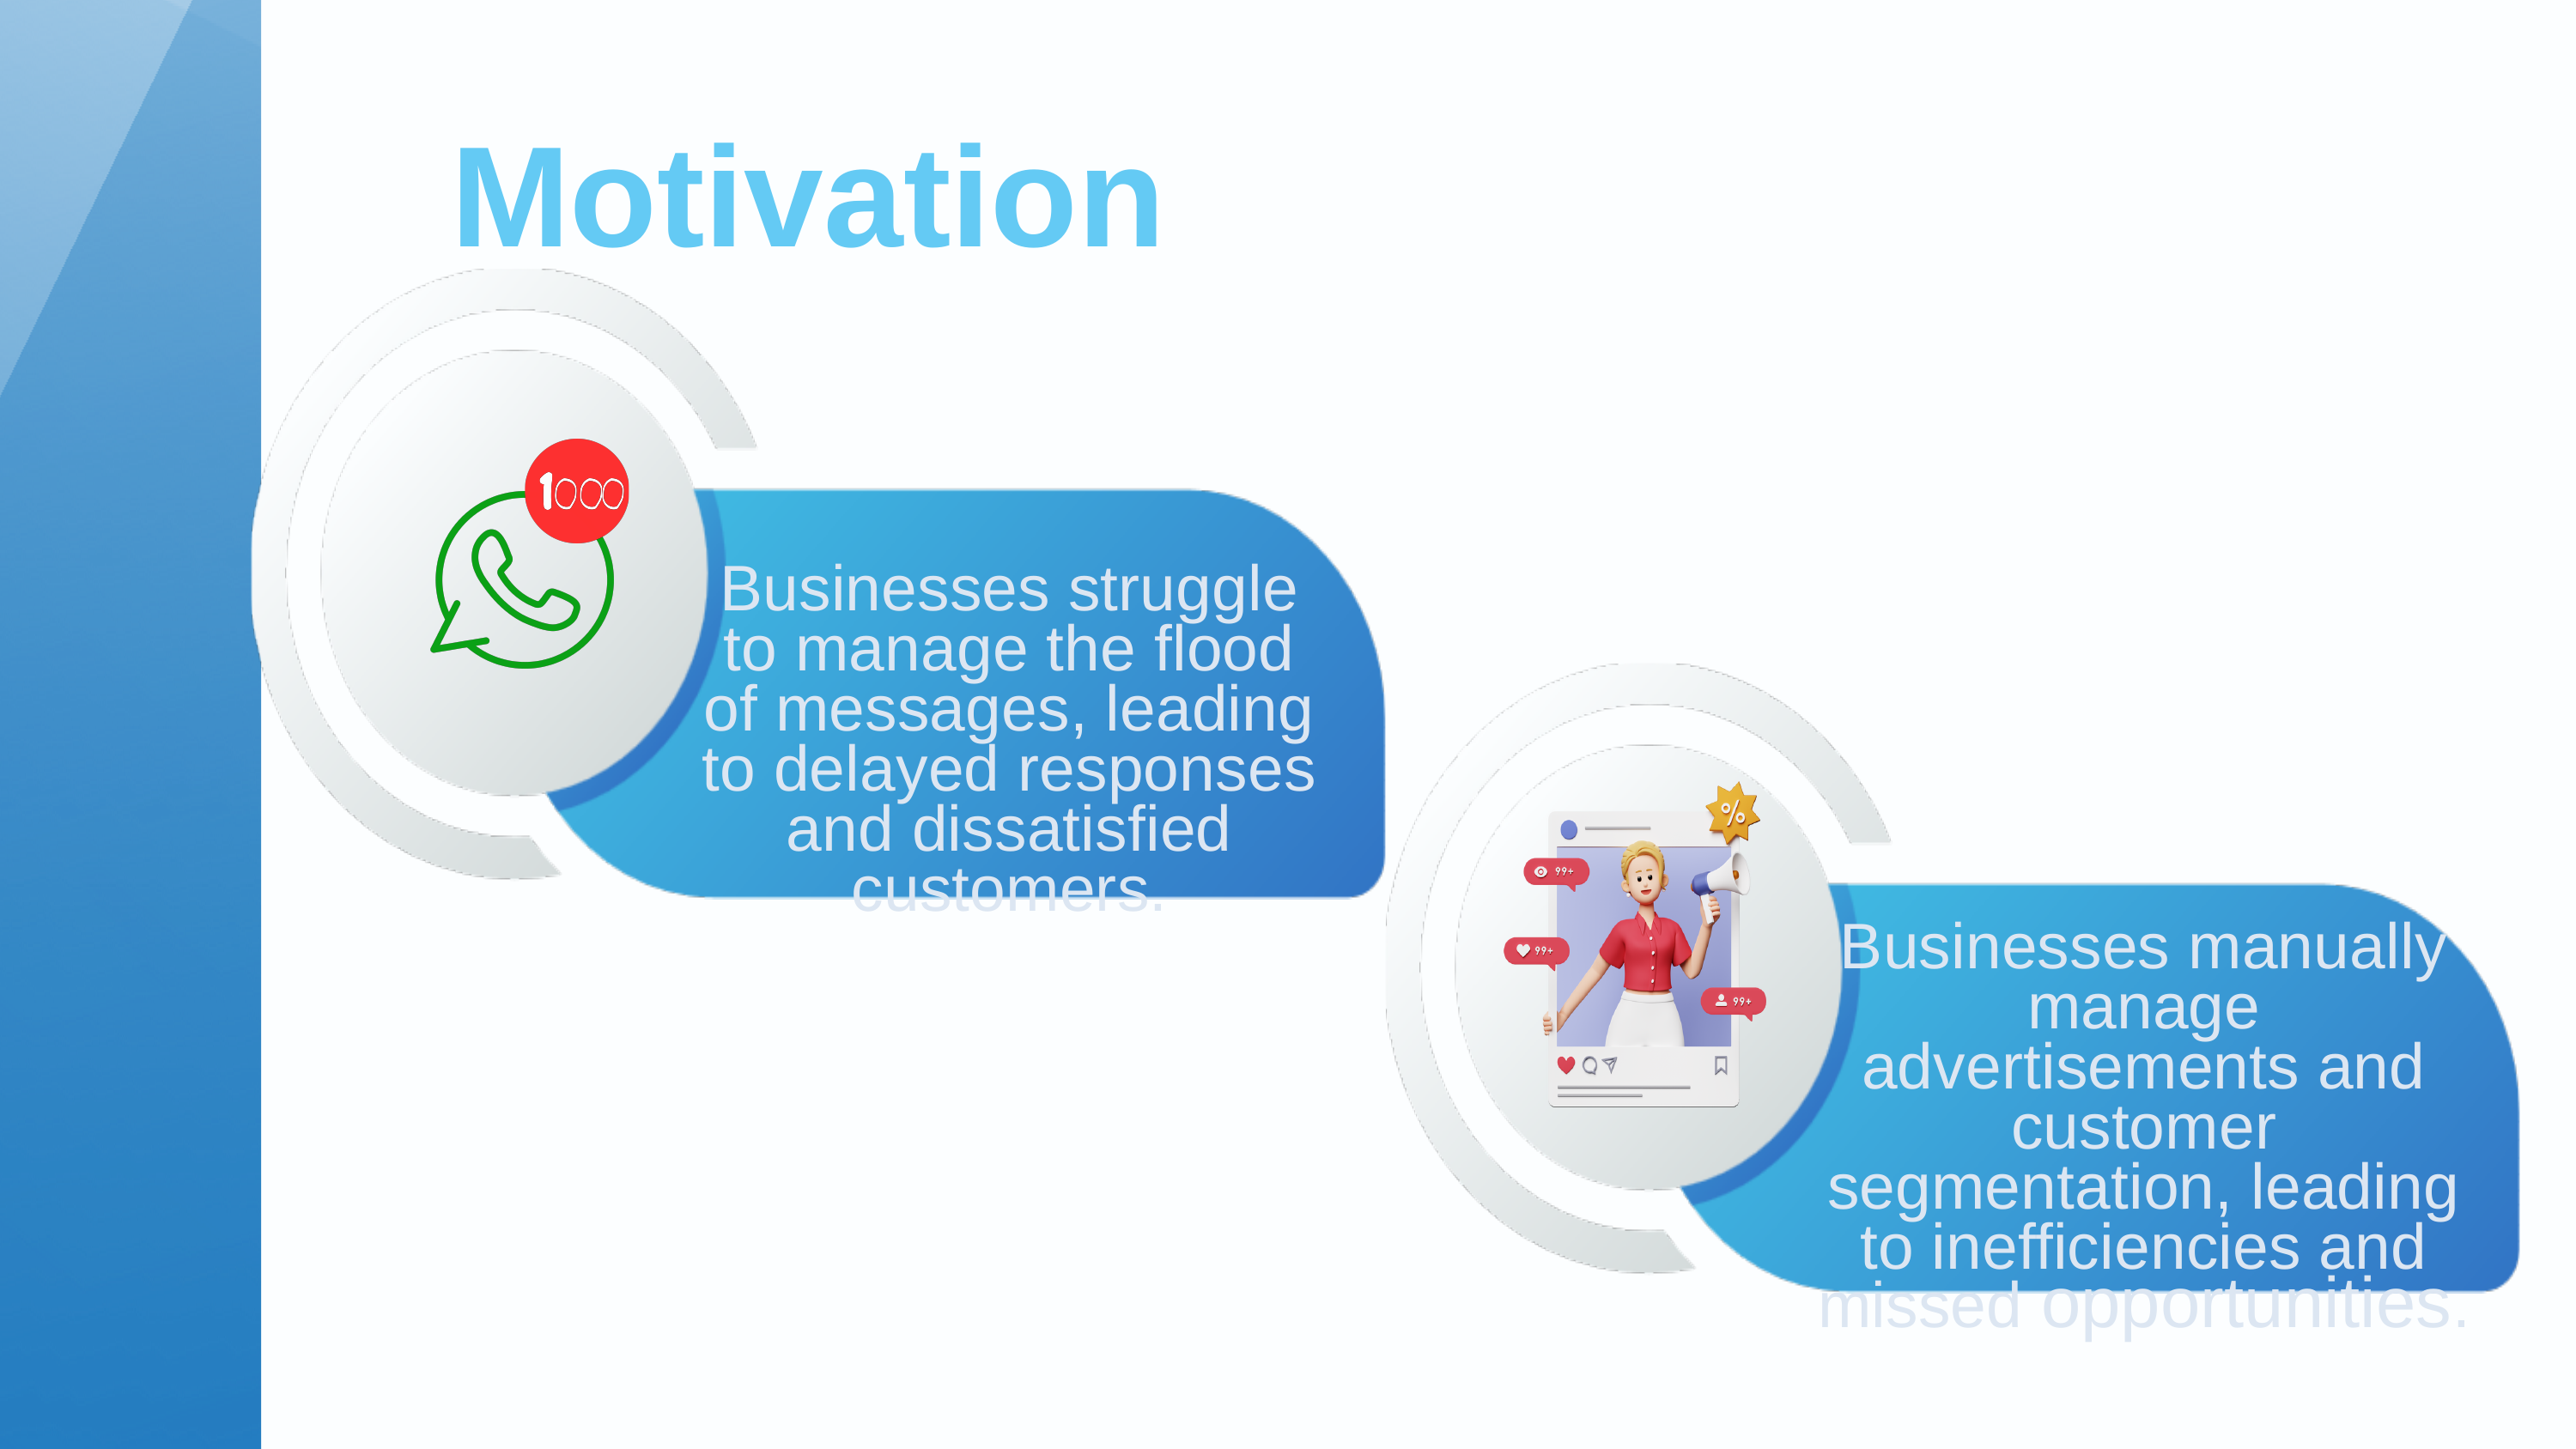

Motivation

Businesses struggle to manage the flood of messages, leading to delayed responses and dissatisfied customers.

Businesses manually manage advertisements and customer segmentation, leading to inefficiencies and missed opportunities.